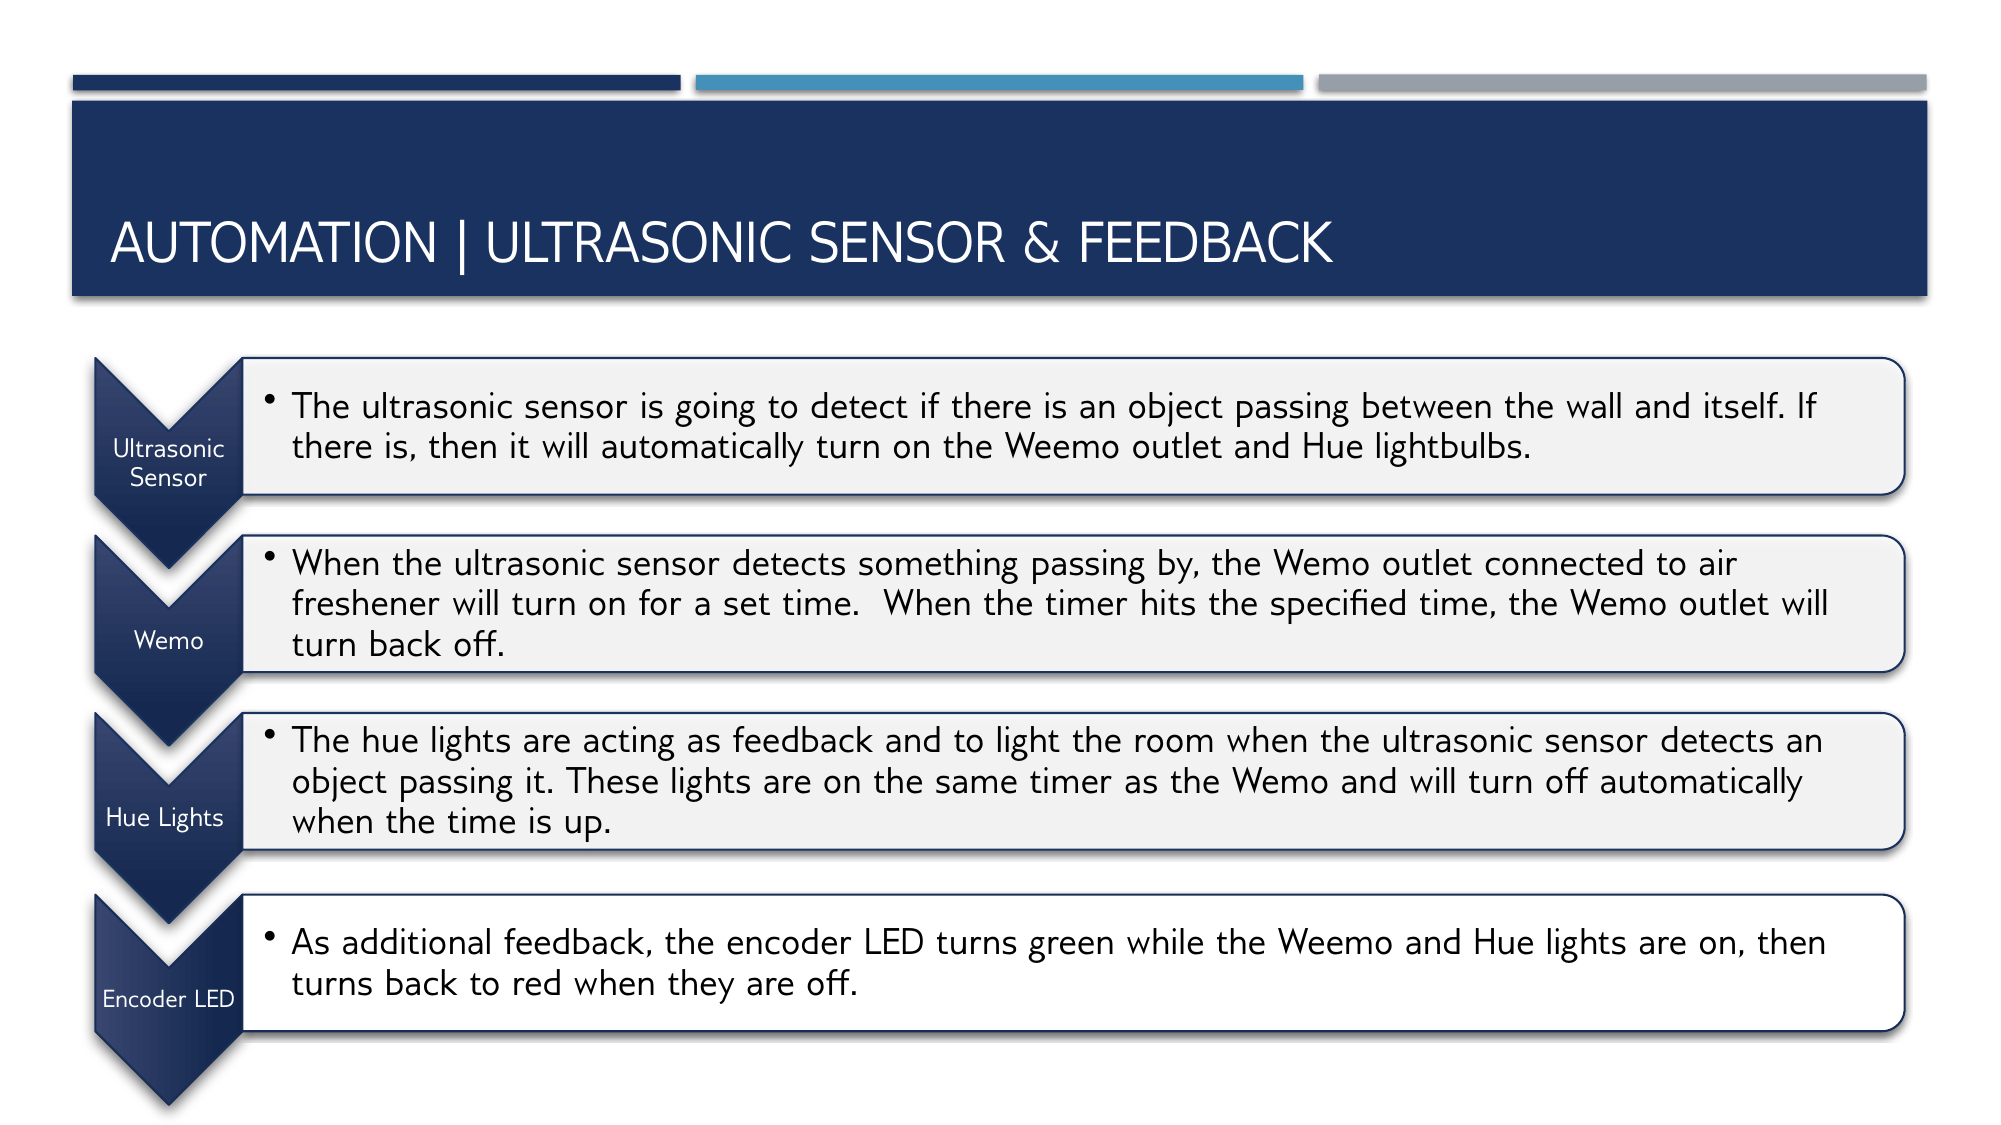

# automation | Ultrasonic sensor & Feedback
Ultrasonic Sensor
The ultrasonic sensor is going to detect if there is an object passing between the wall and itself. If there is, then it will automatically turn on the Weemo outlet and Hue lightbulbs.
Wemo
When the ultrasonic sensor detects something passing by, the Wemo outlet connected to air freshener will turn on for a set time.  When the timer hits the specified time, the Wemo outlet will turn back off.
Hue Lights
The hue lights are acting as feedback and to light the room when the ultrasonic sensor detects an object passing it. These lights are on the same timer as the Wemo and will turn off automatically when the time is up.

As additional feedback, the encoder LED turns green while the Weemo and Hue lights are on, then turns back to red when they are off.

Encoder LED